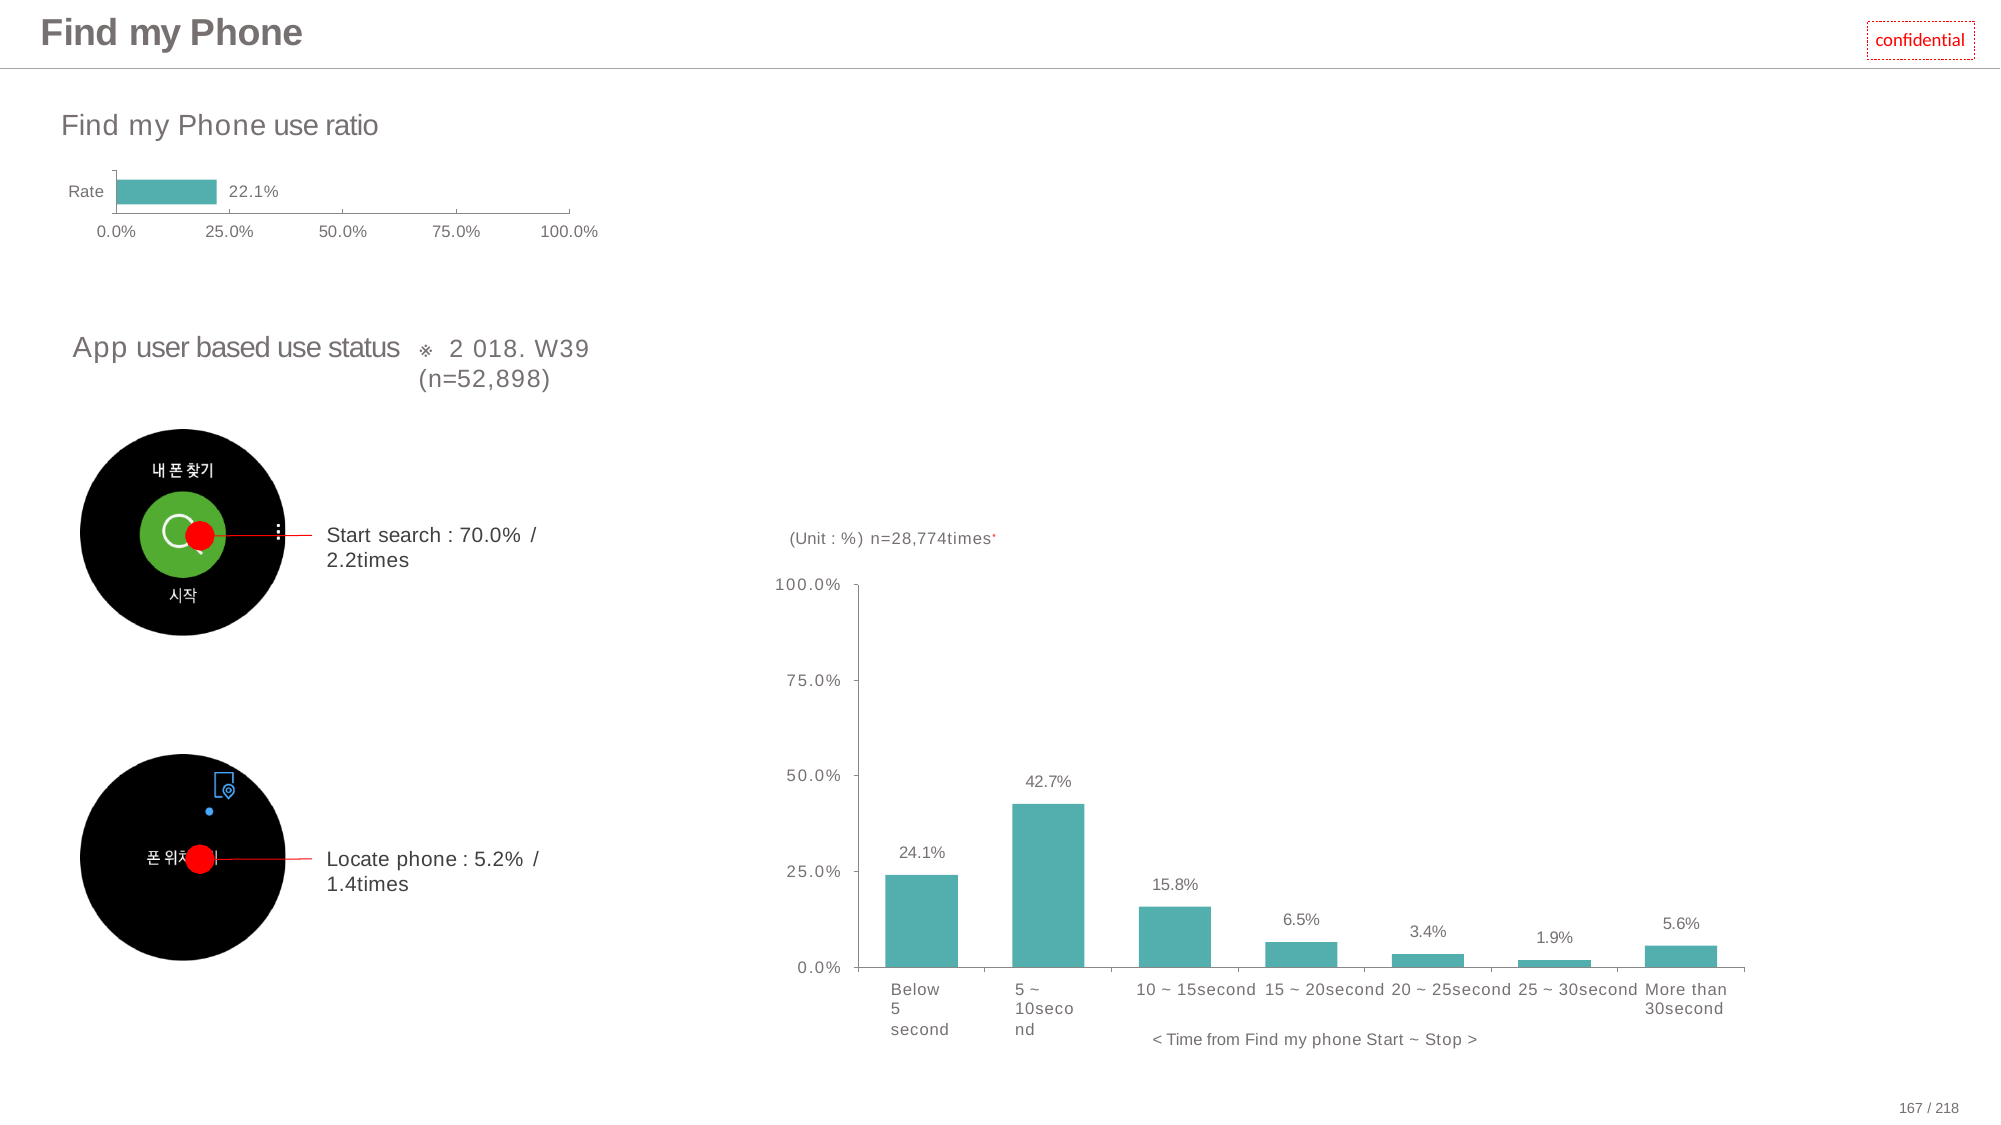

# Find my Phone
confidential
Find my Phone use ratio

22.1%
Rate

0.0%
25.0%
50.0%
75.0%
100.0%
App user based use status
※2018. W39 (n=52,898)

Start search : 70.0% / 2.2times
(Unit : %) n=28,774times*

100.0%

75.0%

50.0%
42.7%

24.1%

Locate phone : 5.2% / 1.4times

25.0%

15.8%

6.5%
5.6%
3.4%
1.9%

0.0%

Below 5 second
5 ~ 10second
10 ~ 15second	15 ~ 20second	20 ~ 25second	25 ~ 30second

< Time from Find my phone Start ~ Stop >
More than 30second
167 / 218